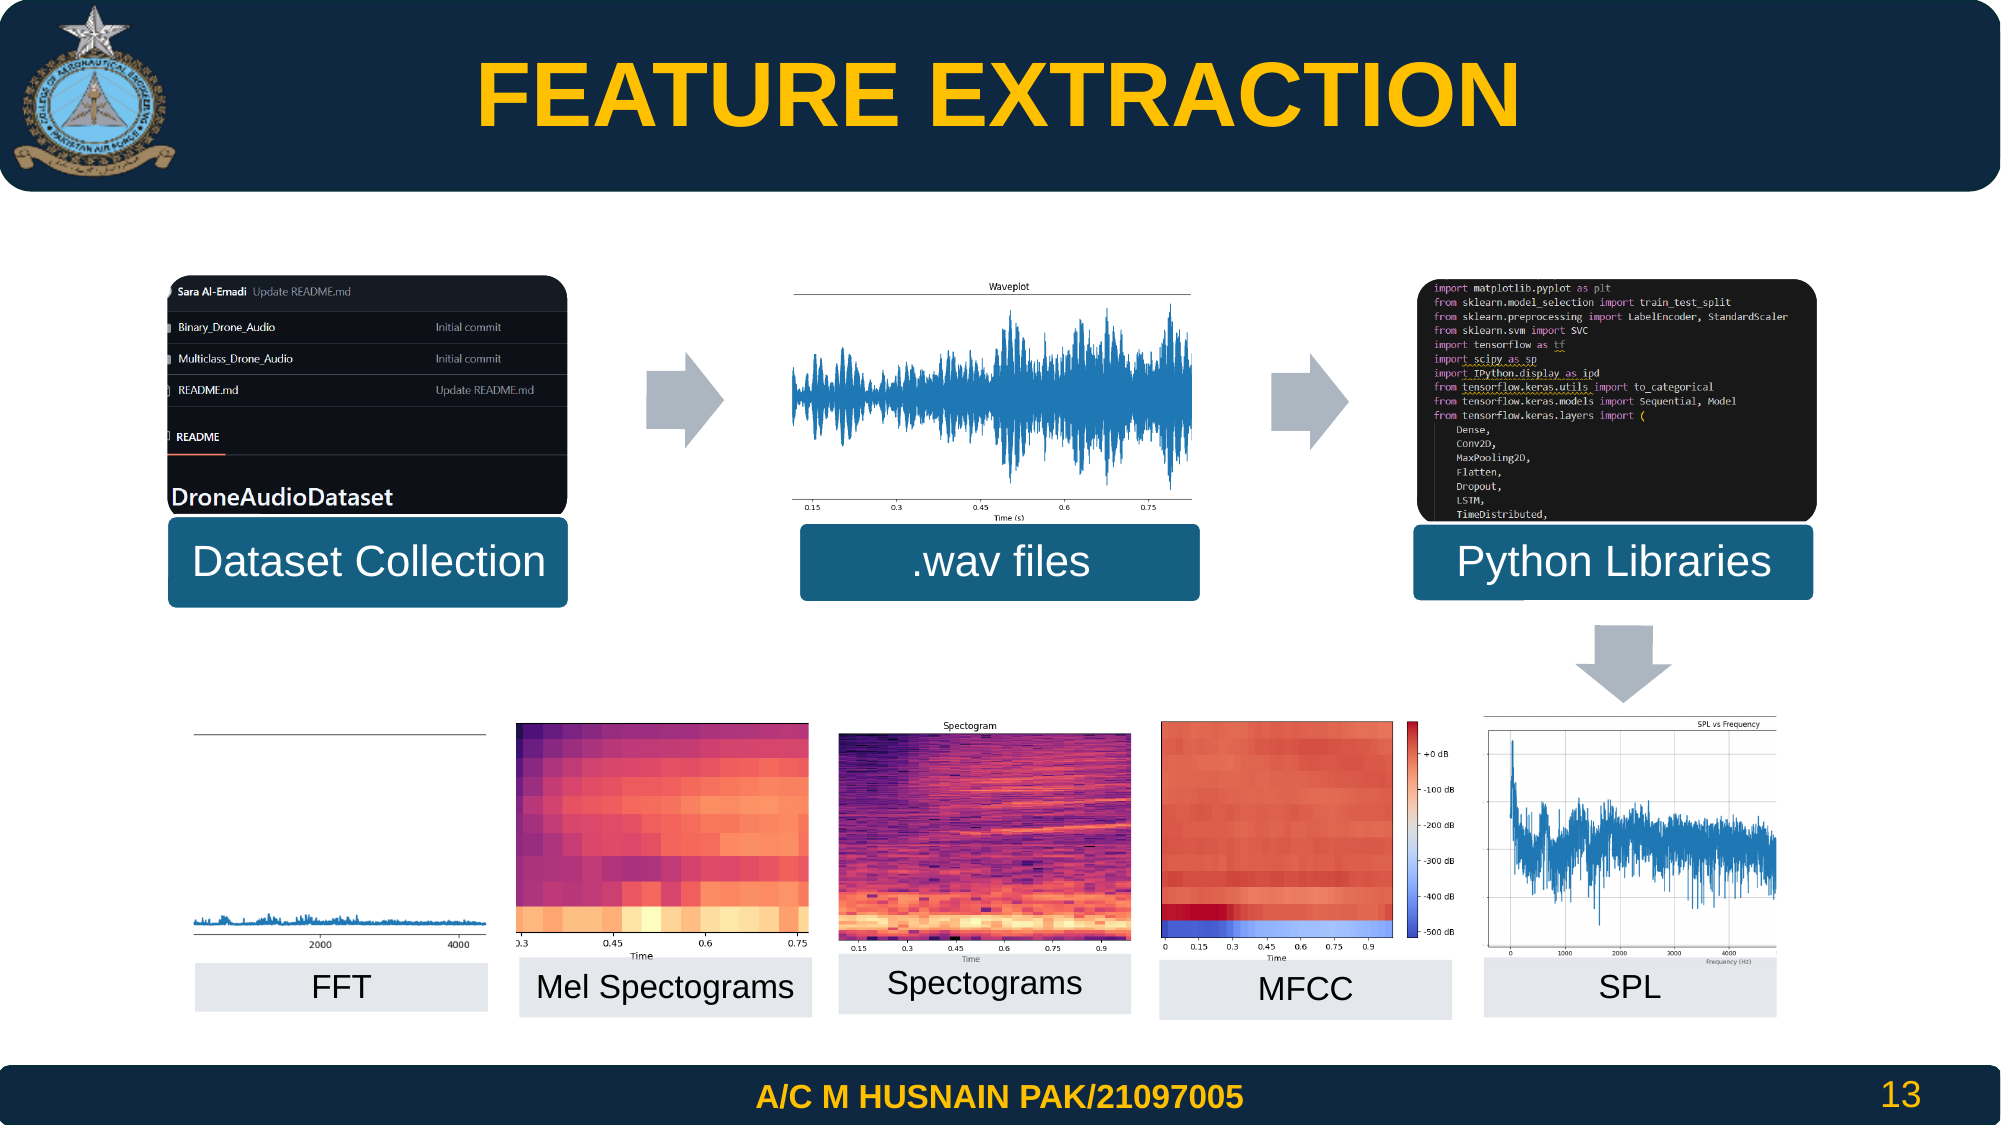

FEATURE EXTRACTION
Dataset Collection

.wav files

Python Libraries

FFT
Mel Spectograms
Spectograms
MFCC
SPL